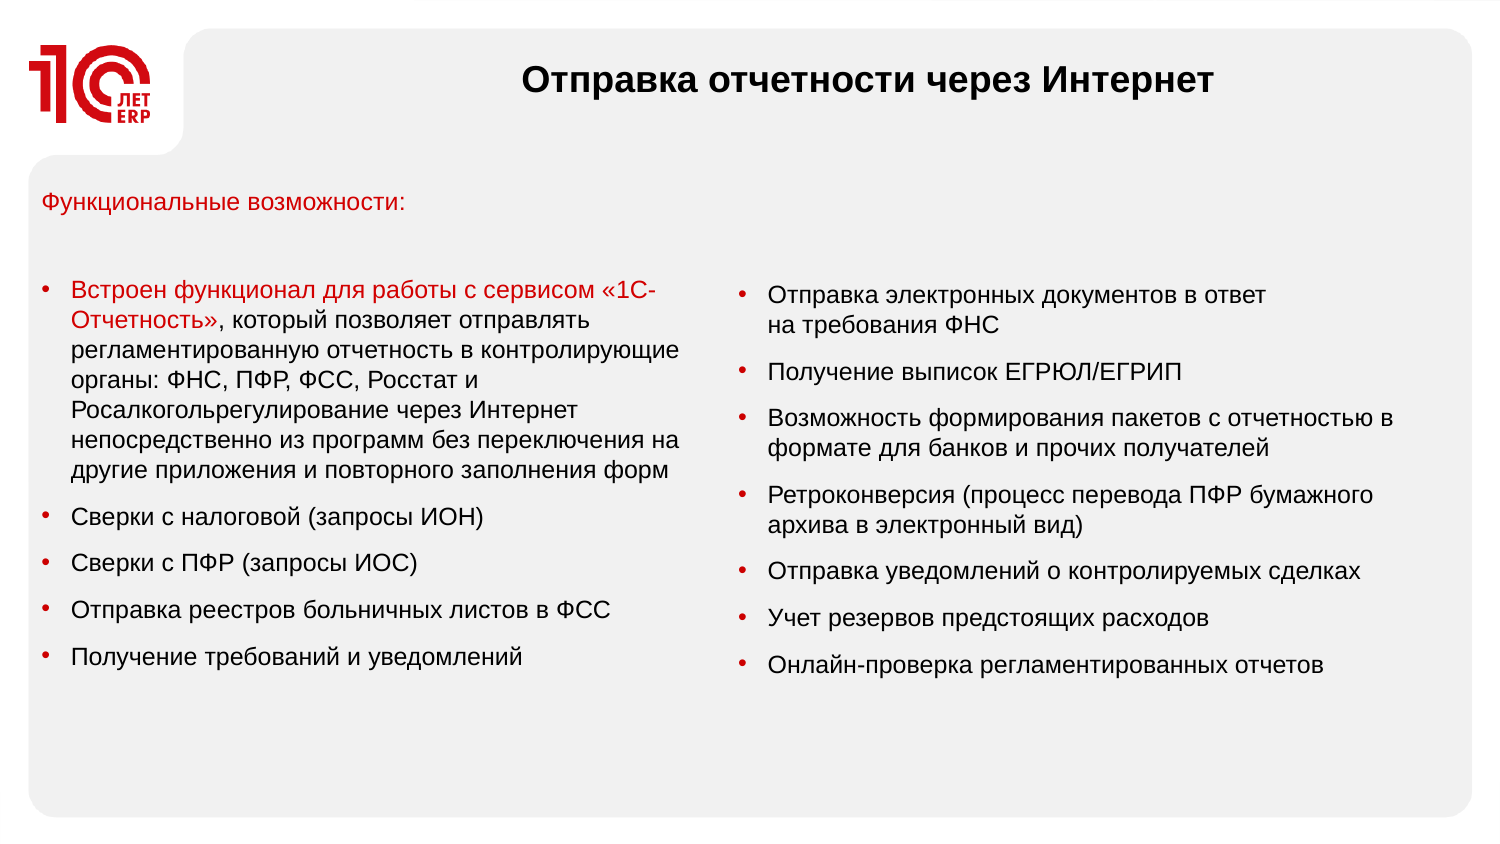

Отправка отчетности через Интернет
Функциональные возможности:

Встроен функционал для работы с сервисом «1С-Отчетность», который позволяет отправлять регламентированную отчетность в контролирующие органы: ФНС, ПФР, ФСС, Росстат и Росалкогольрегулирование через Интернет непосредственно из программ без переключения на другие приложения и повторного заполнения форм
Сверки с налоговой (запросы ИОН)
Сверки с ПФР (запросы ИОС)
Отправка реестров больничных листов в ФСС
Получение требований и уведомлений

Отправка электронных документов в ответ
на требования ФНС
Получение выписок ЕГРЮЛ/ЕГРИП
Возможность формирования пакетов с отчетностью в формате для банков и прочих получателей
Ретроконверсия (процесс перевода ПФР бумажного архива в электронный вид)
Отправка уведомлений о контролируемых сделках
Учет резервов предстоящих расходов
Онлайн-проверка регламентированных отчетов